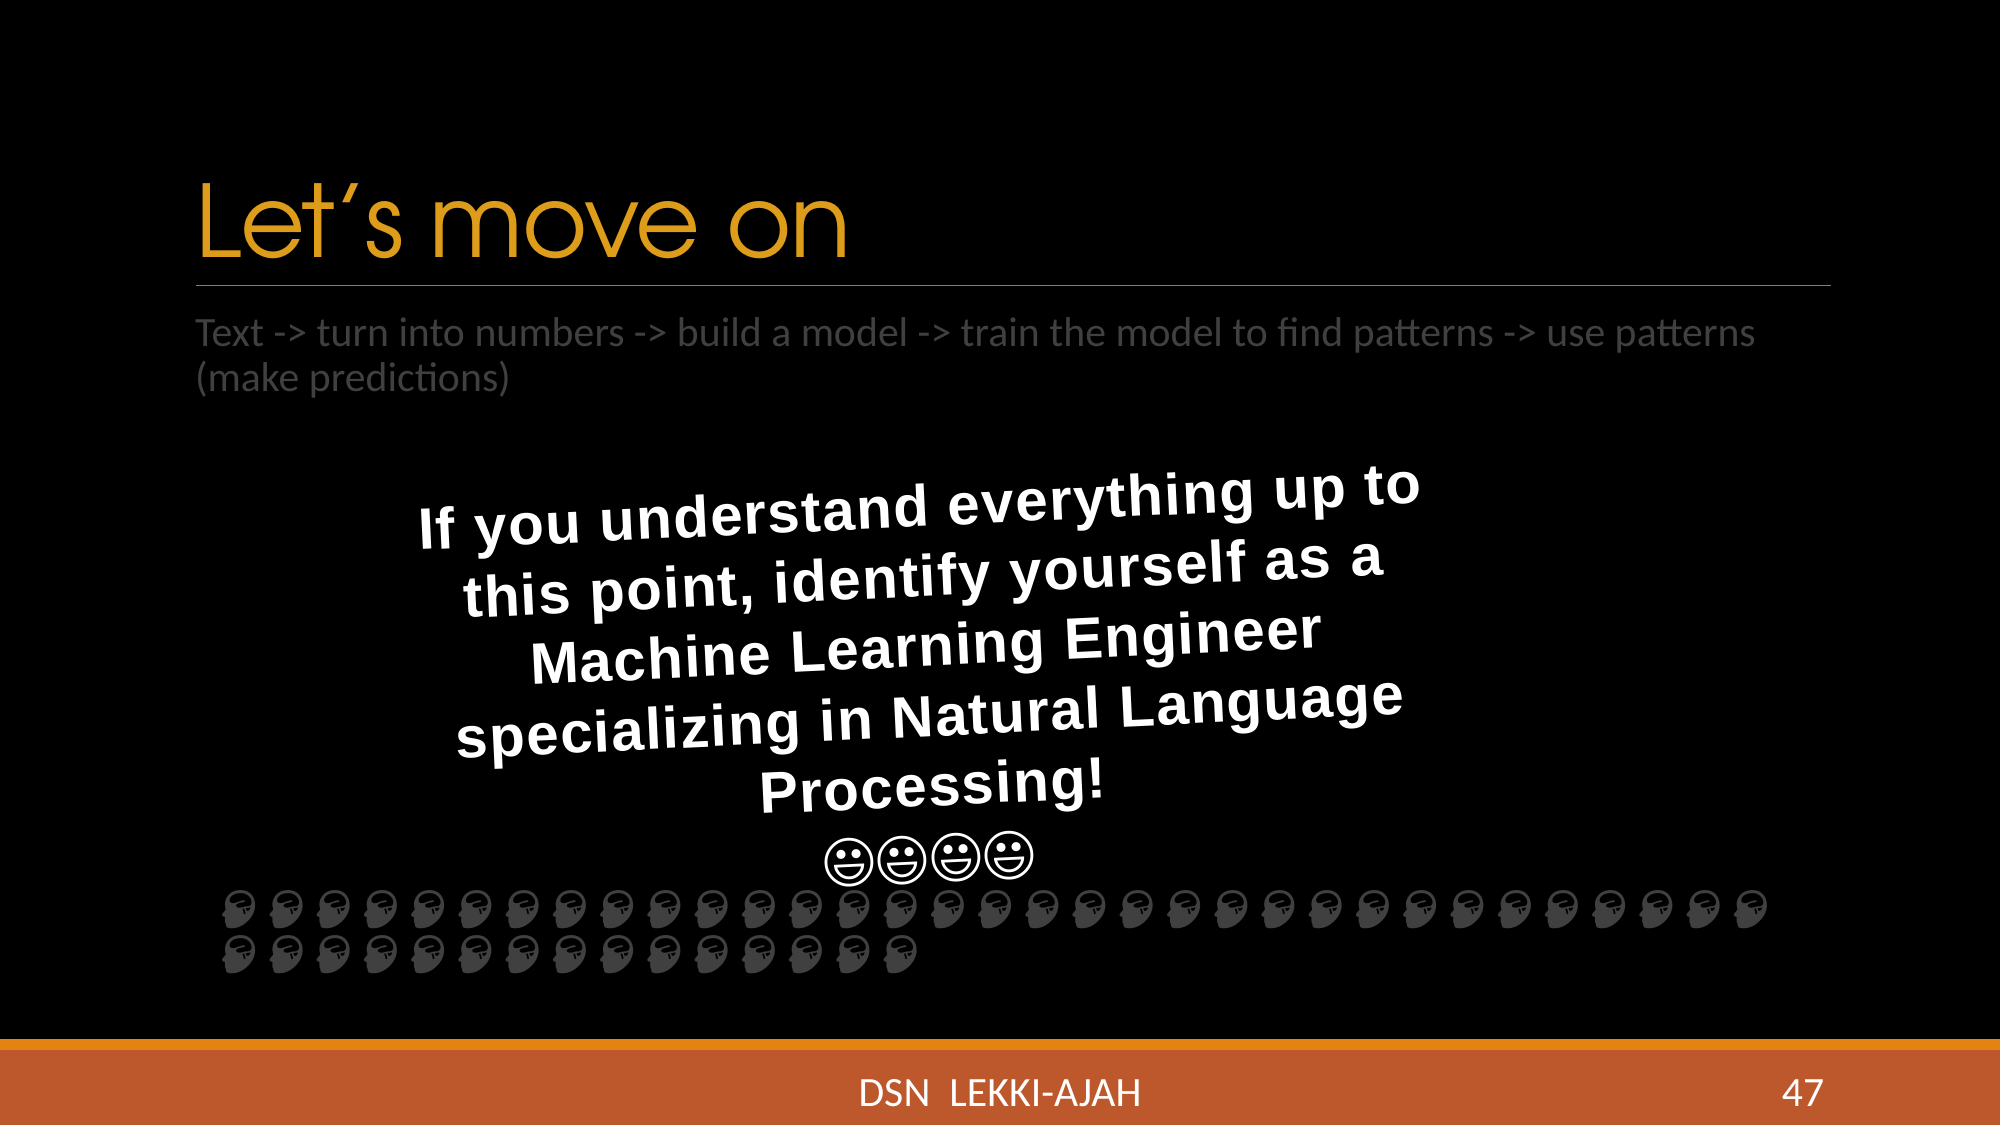

# Let’s move on
Text -> turn into numbers -> build a model -> train the model to find patterns -> use patterns (make predictions)
If you understand everything up to this point, identify yourself as a Machine Learning Engineer specializing in Natural Language Processing!
😃😃😃😃
🧠 🧠 🧠 🧠 🧠 🧠 🧠 🧠 🧠 🧠 🧠 🧠 🧠 🧠 🧠 🧠 🧠 🧠 🧠 🧠 🧠 🧠 🧠 🧠 🧠 🧠 🧠 🧠 🧠 🧠 🧠 🧠 🧠 🧠 🧠 🧠 🧠 🧠 🧠 🧠 🧠 🧠 🧠 🧠 🧠 🧠 🧠 🧠

DSN  LEKKI-AJAH
47